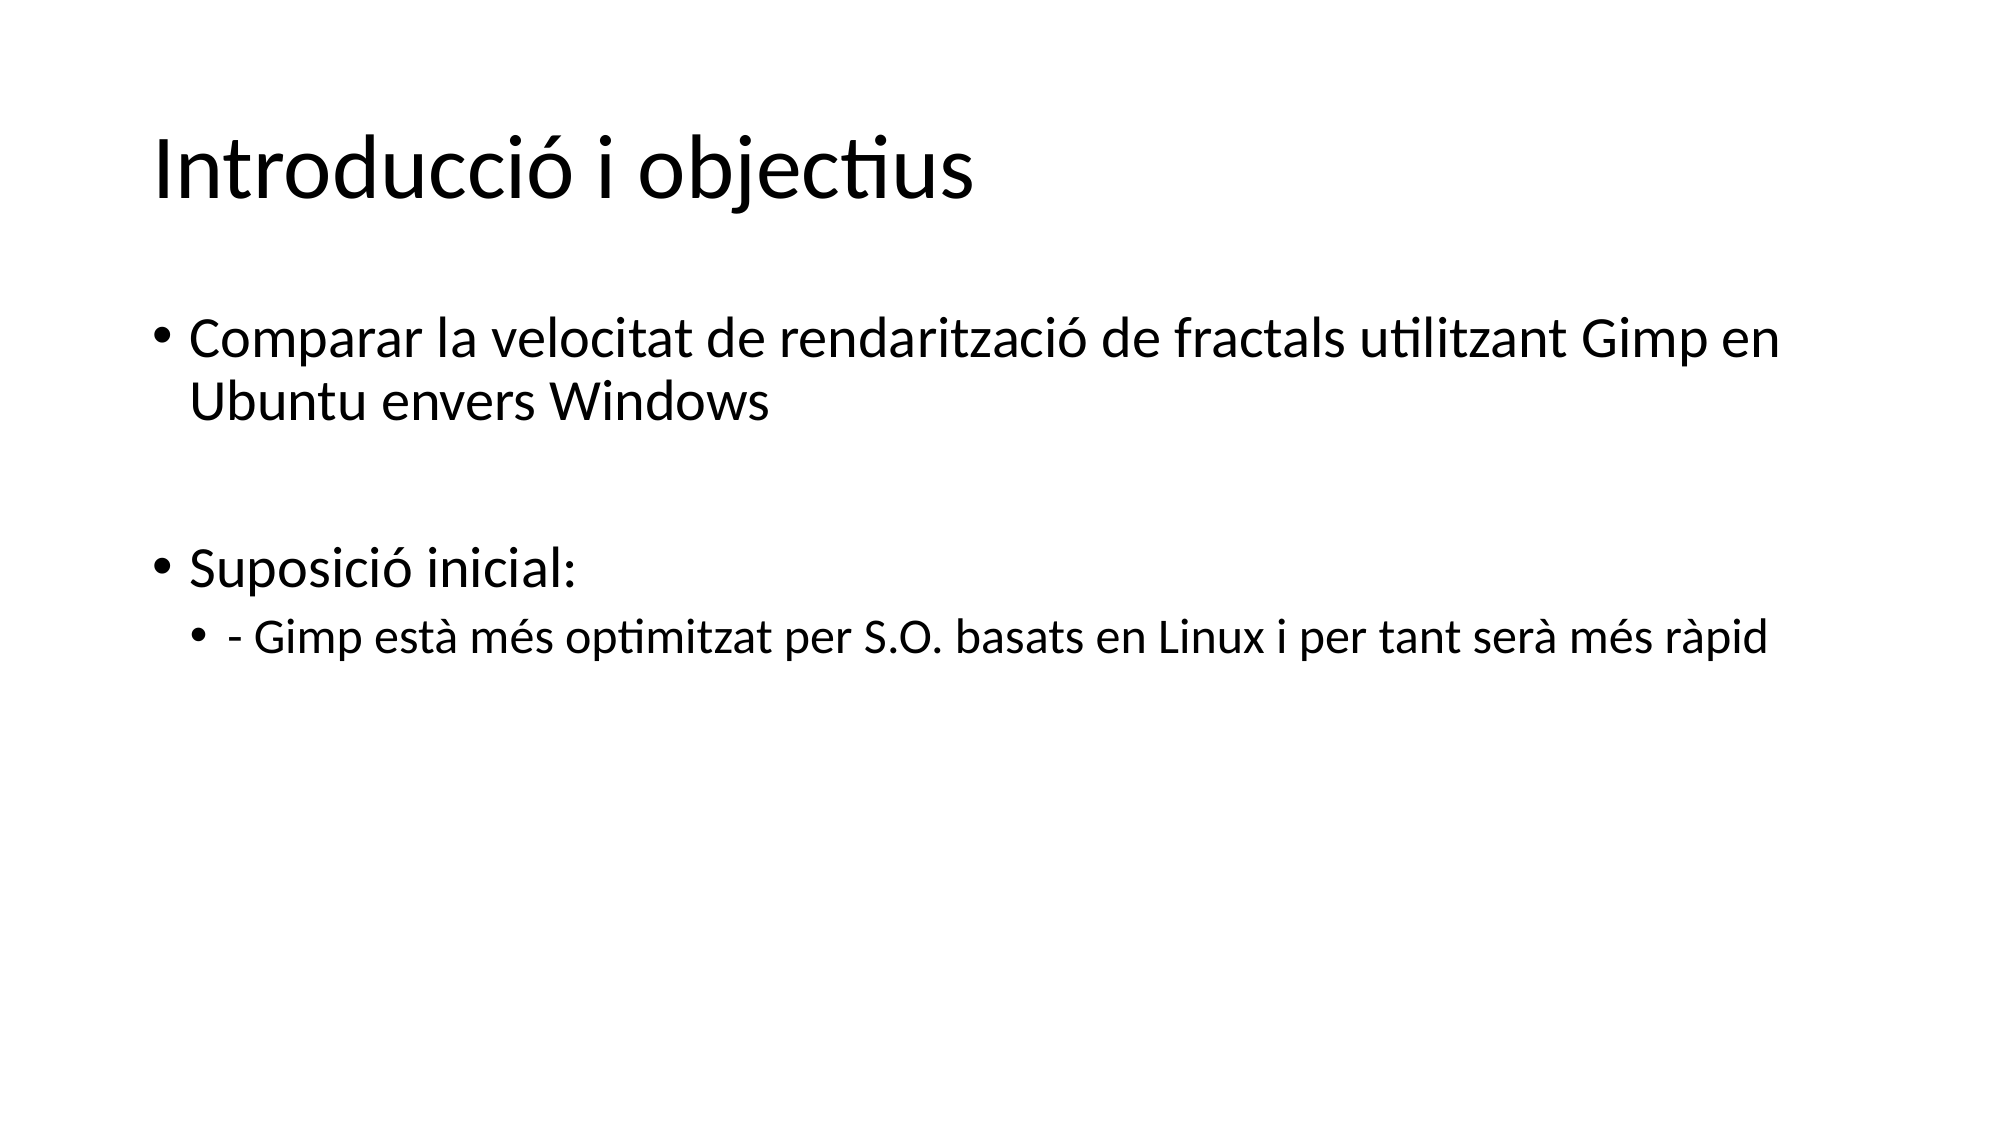

# Introducció i objectius
Comparar la velocitat de rendarització de fractals utilitzant Gimp en Ubuntu envers Windows

Suposició inicial:
- Gimp està més optimitzat per S.O. basats en Linux i per tant serà més ràpid